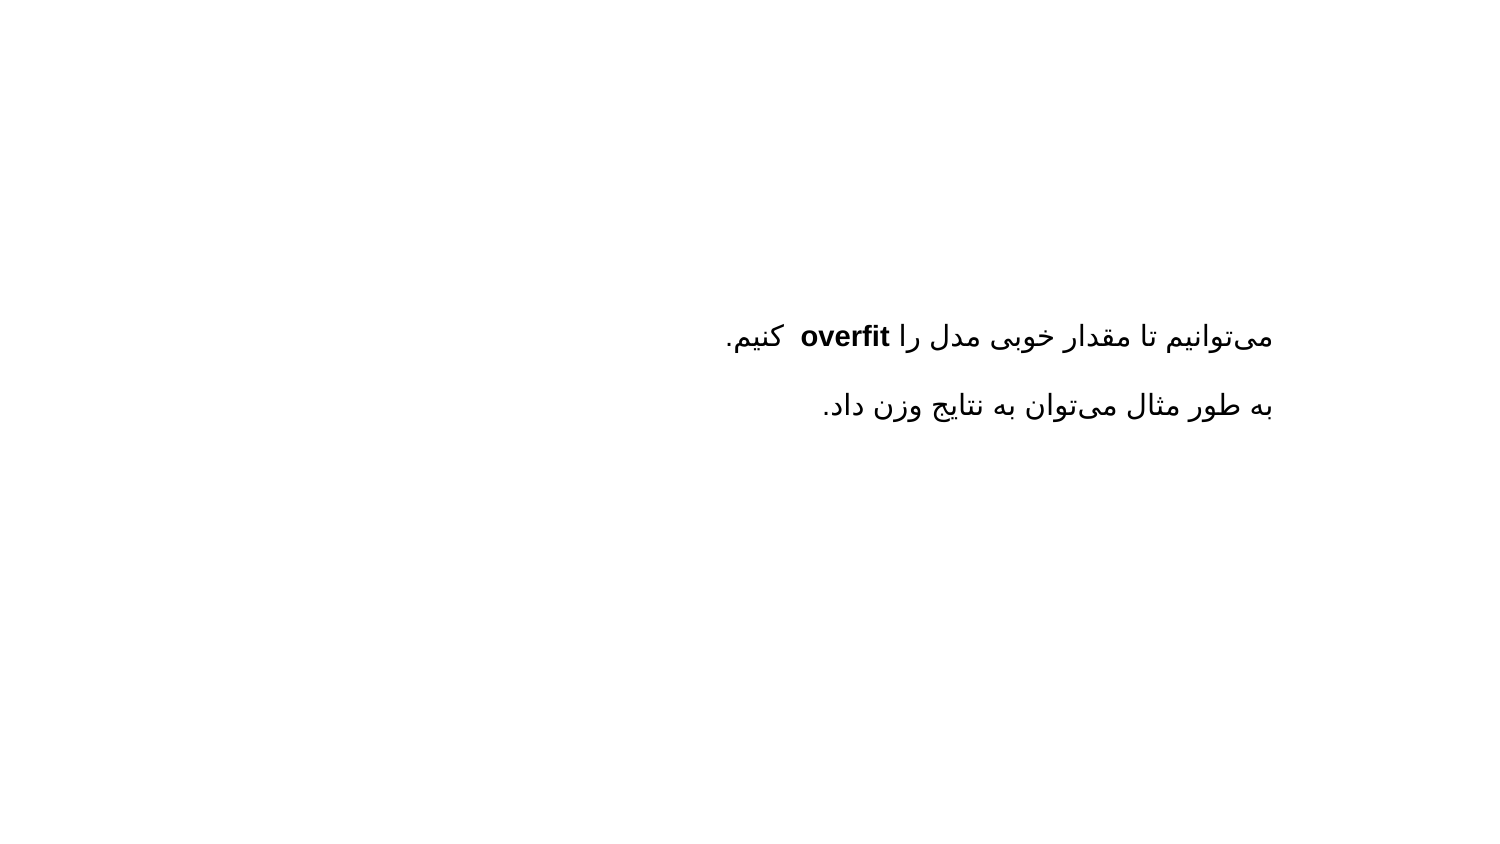

می‌توانیم تا مقدار خوبی مدل را overfit  کنیم.

به طور مثال می‌توان به نتایج وزن داد.